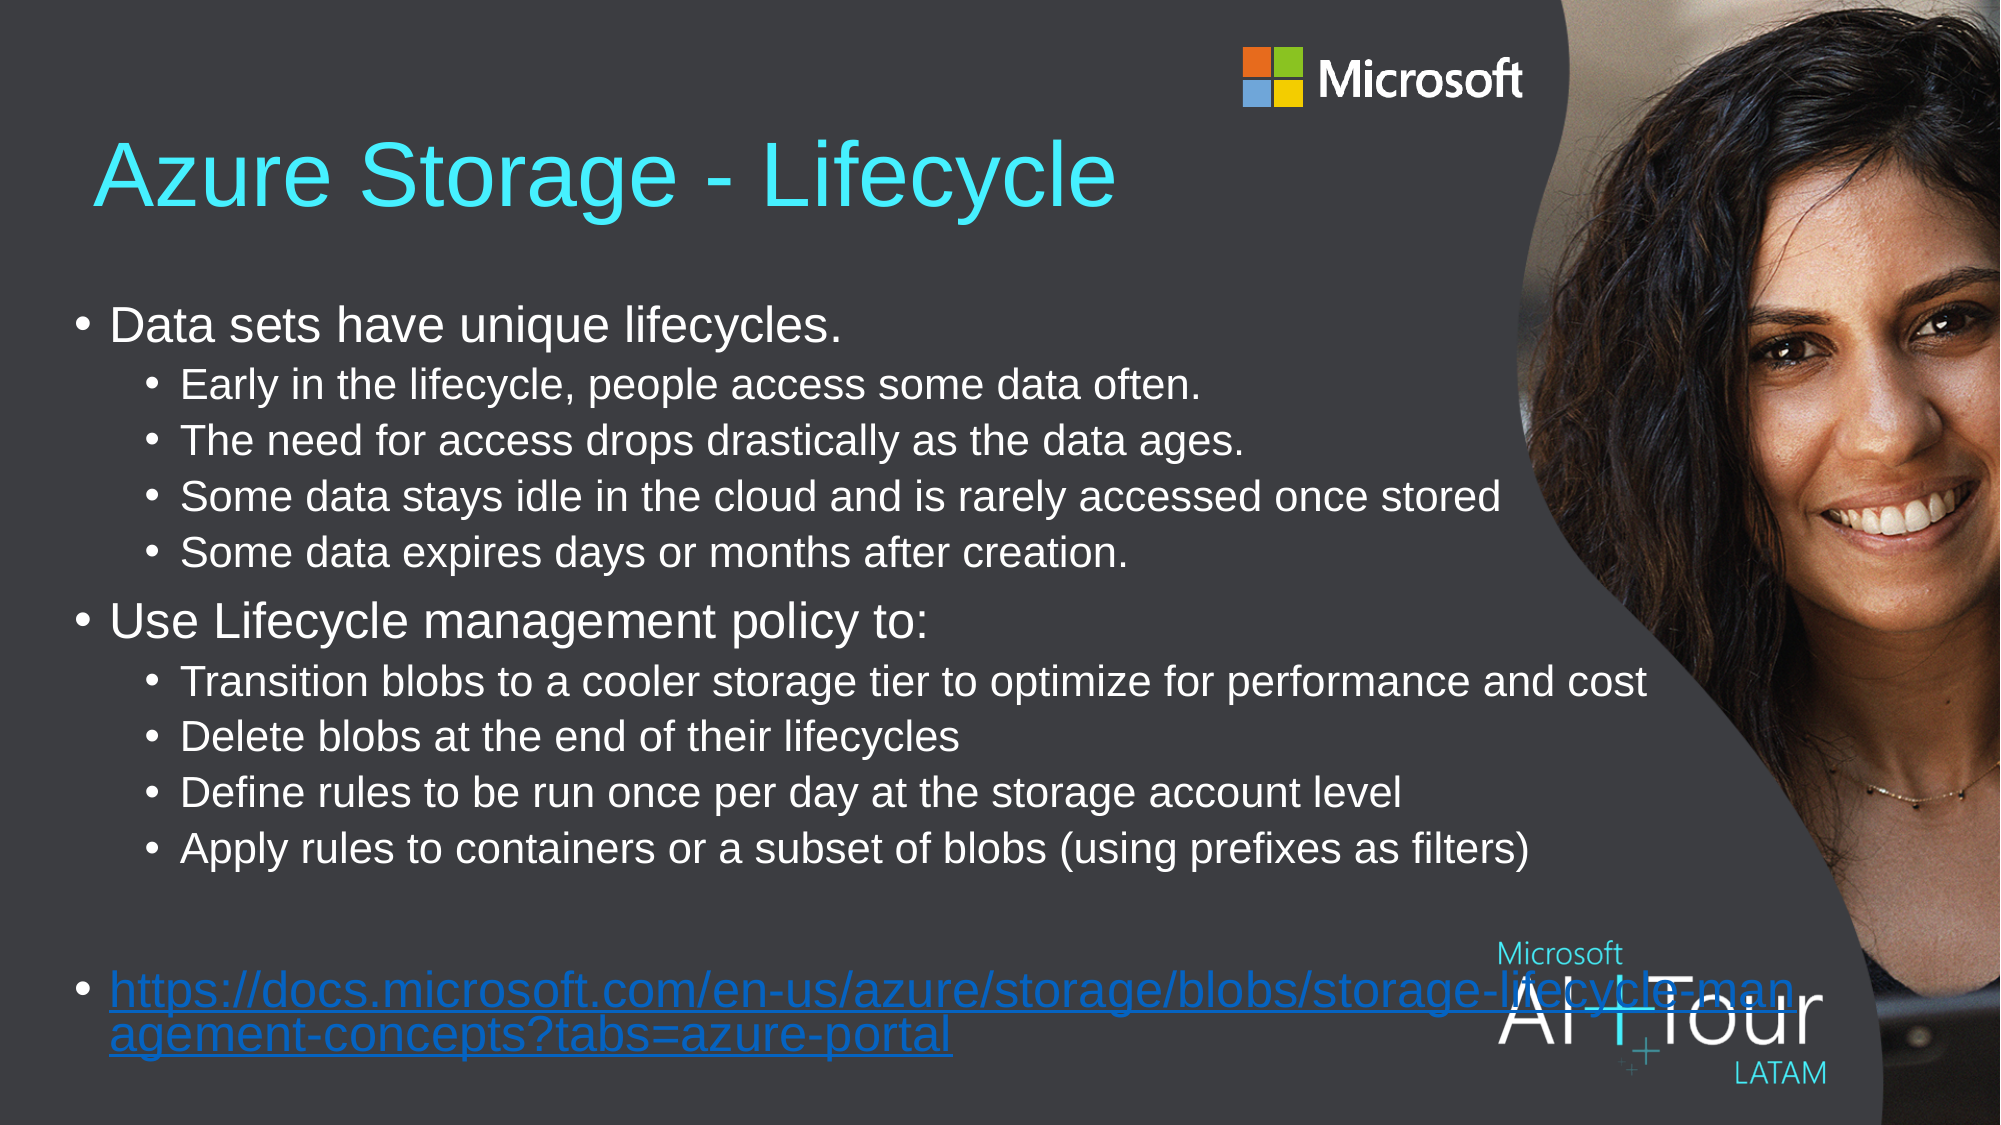

# Azure Storage - Lifecycle
Data sets have unique lifecycles.
Early in the lifecycle, people access some data often.
The need for access drops drastically as the data ages.
Some data stays idle in the cloud and is rarely accessed once stored
Some data expires days or months after creation.
Use Lifecycle management policy to:
Transition blobs to a cooler storage tier to optimize for performance and cost
Delete blobs at the end of their lifecycles
Define rules to be run once per day at the storage account level
Apply rules to containers or a subset of blobs (using prefixes as filters)

https://docs.microsoft.com/en-us/azure/storage/blobs/storage-lifecycle-management-concepts?tabs=azure-portal